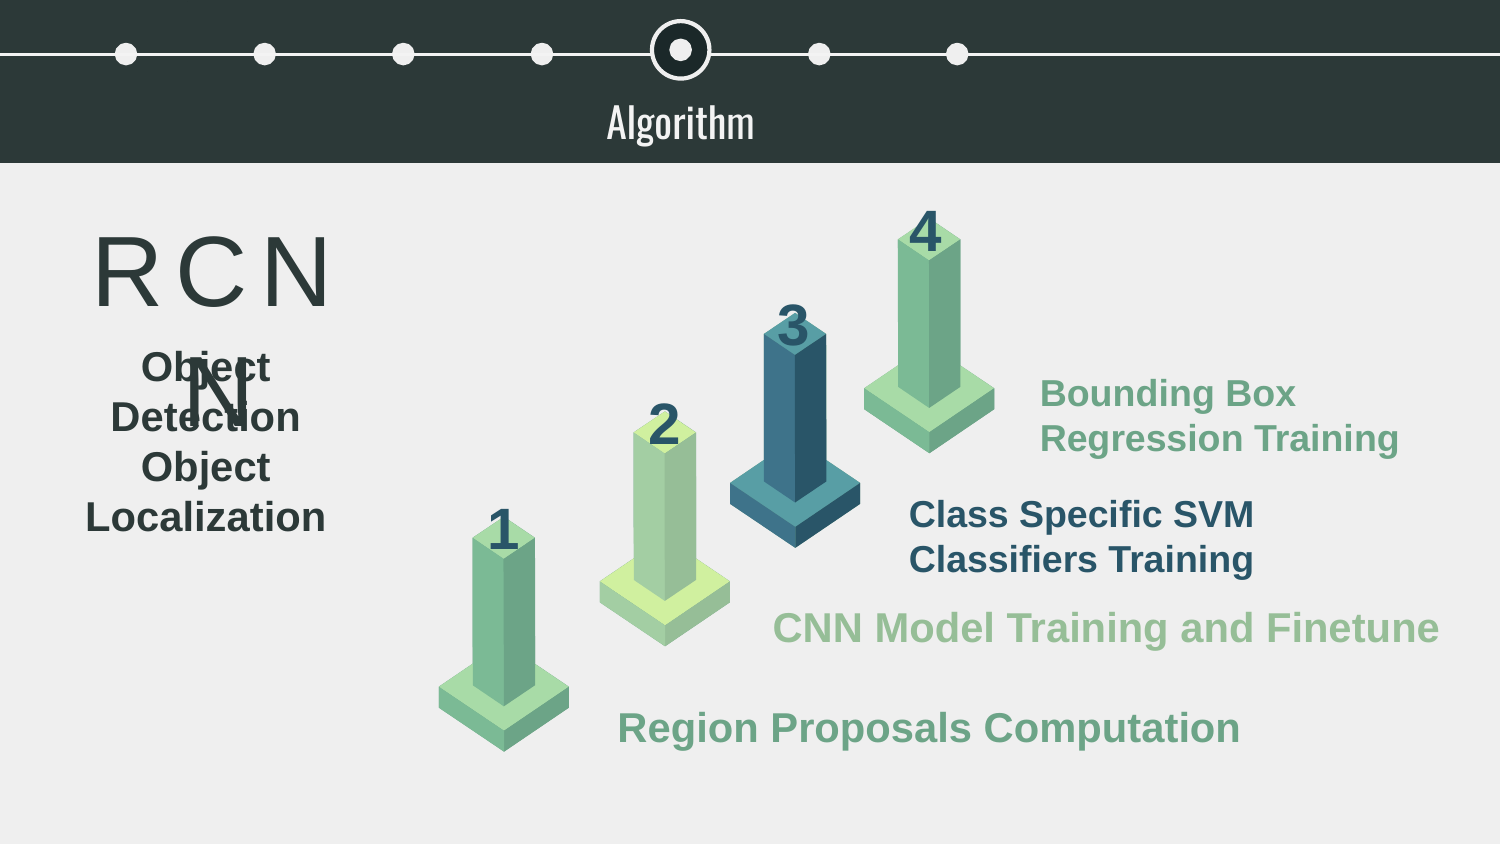

Algorithm

4

RCNN
Object Detection
Object Localization
3

Bounding Box Regression Training
2

Class Specific SVM Classifiers Training
1

CNN Model Training and Finetune
Region Proposals Computation